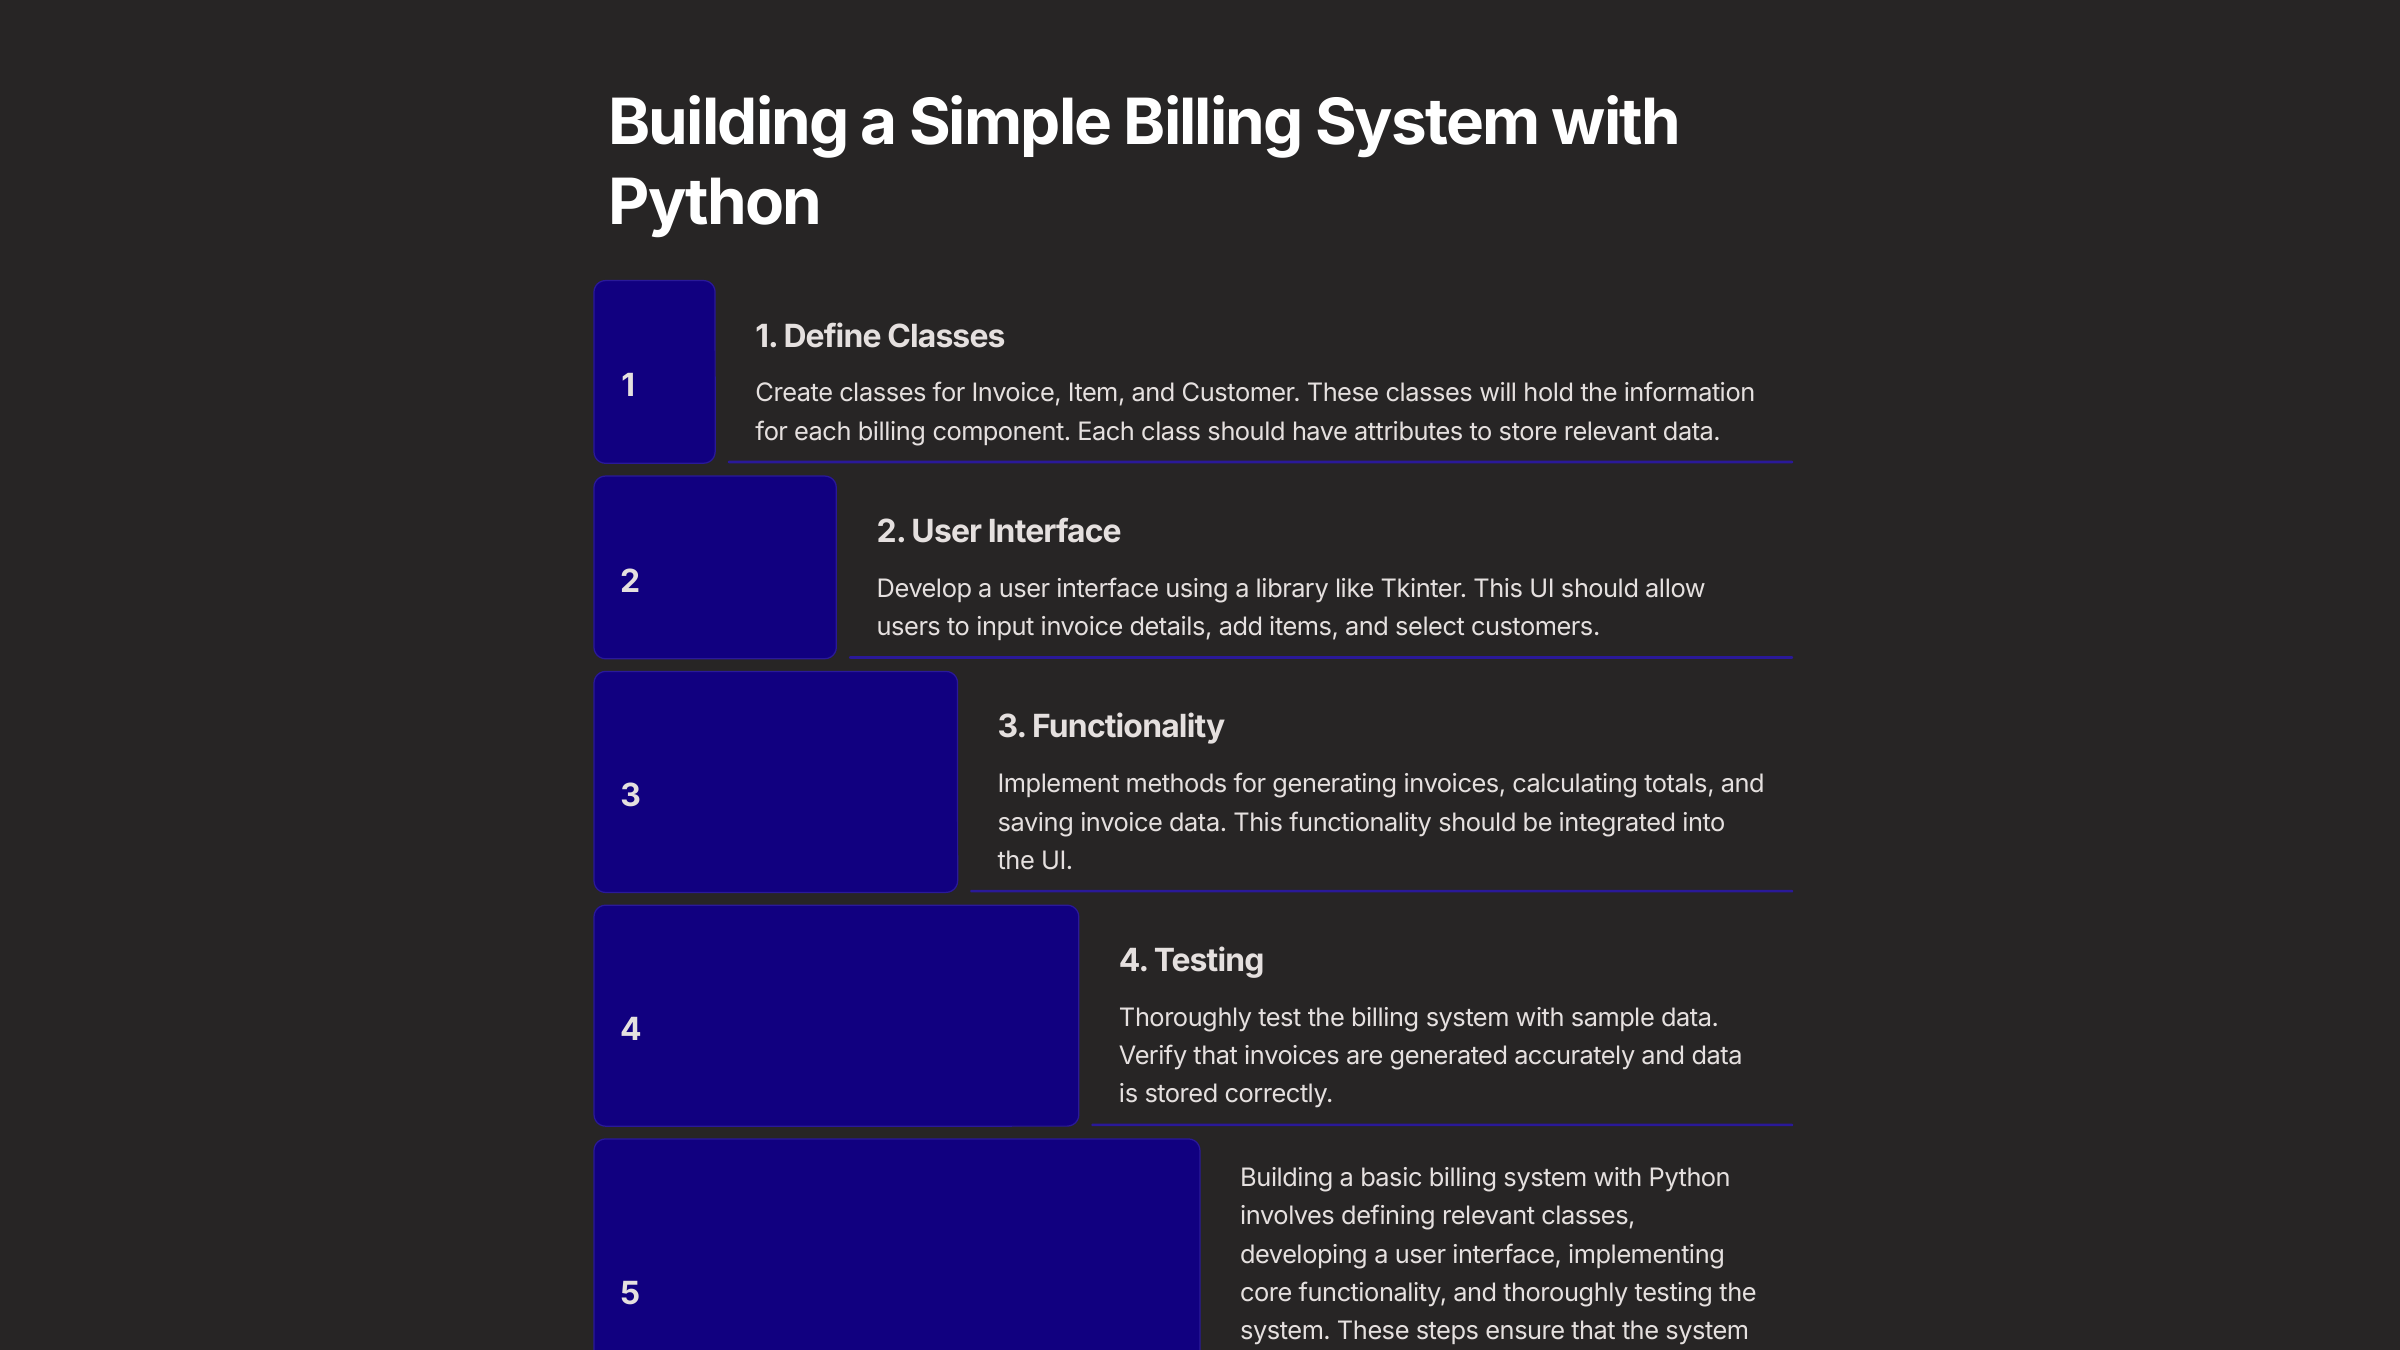

Building a Simple Billing System with Python

1. Define Classes
1
Create classes for Invoice, Item, and Customer. These classes will hold the information for each billing component. Each class should have attributes to store relevant data.

2. User Interface
2
Develop a user interface using a library like Tkinter. This UI should allow users to input invoice details, add items, and select customers.

3. Functionality
Implement methods for generating invoices, calculating totals, and saving invoice data. This functionality should be integrated into the UI.
3

4. Testing
Thoroughly test the billing system with sample data. Verify that invoices are generated accurately and data is stored correctly.
4

Building a basic billing system with Python involves defining relevant classes, developing a user interface, implementing core functionality, and thoroughly testing the system. These steps ensure that the system is robust and reliable, meeting the needs of your business.
5